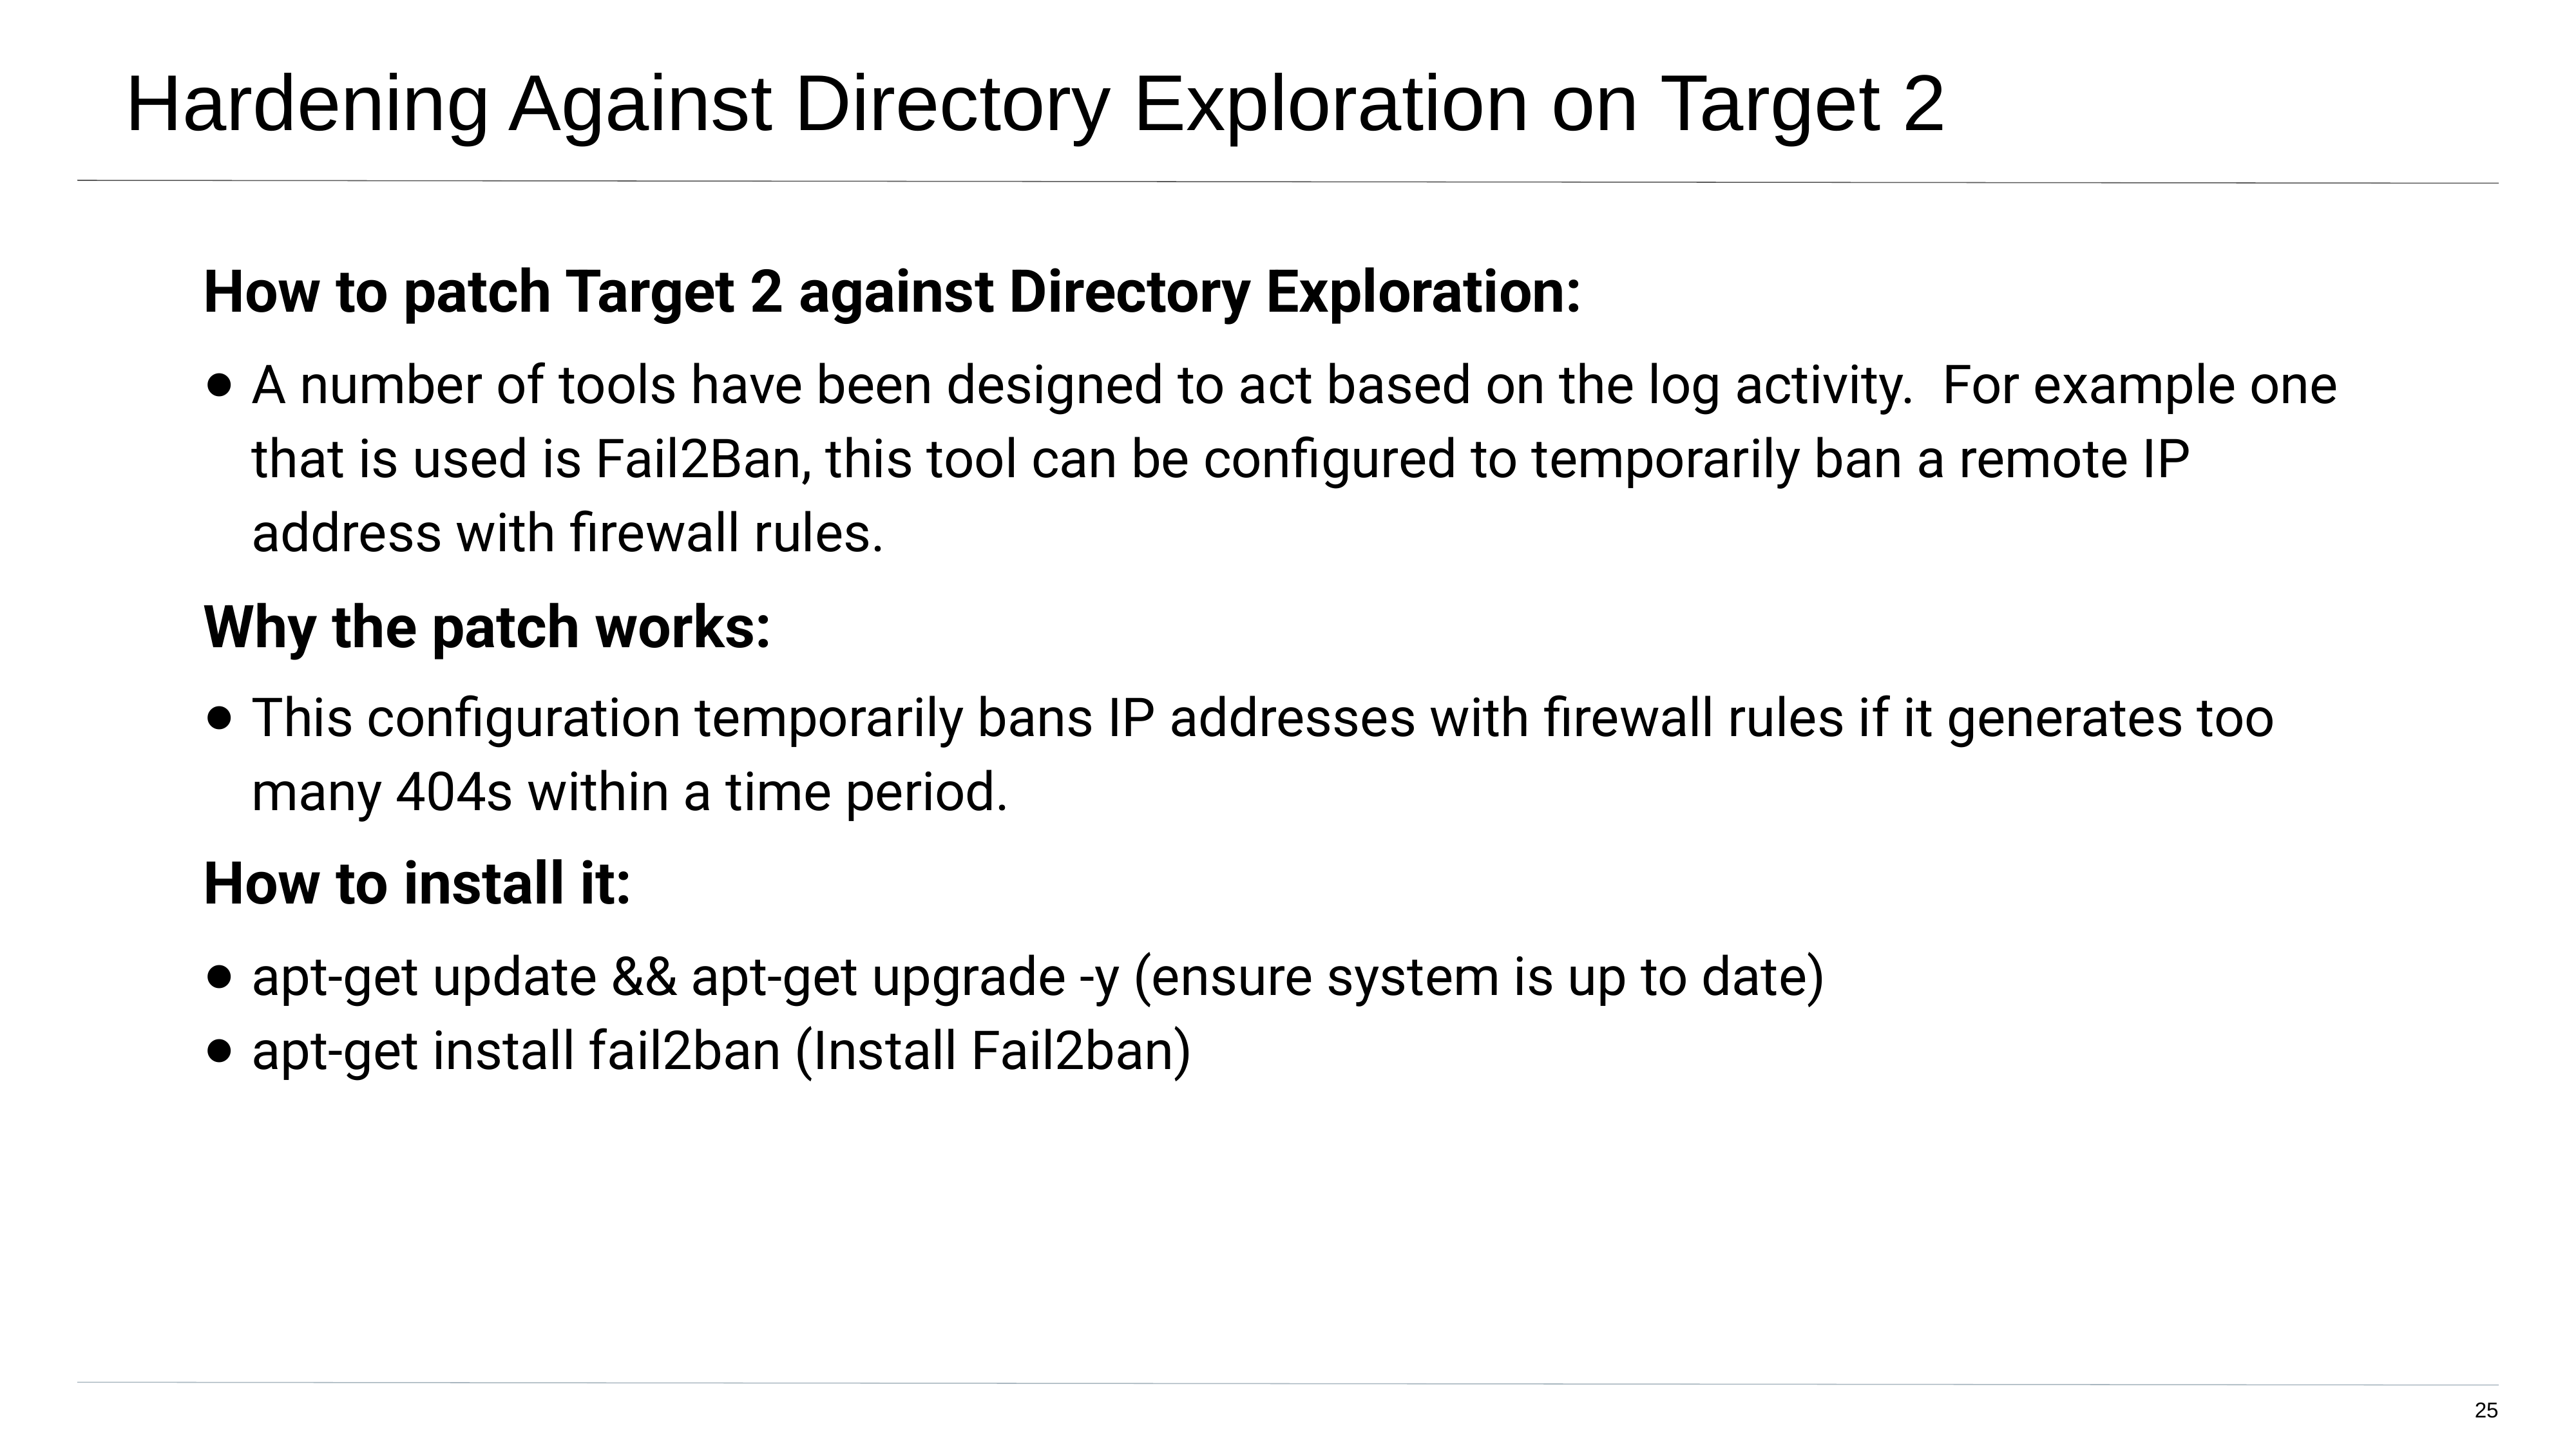

# Hardening Against Directory Exploration on Target 2
How to patch Target 2 against Directory Exploration:
A number of tools have been designed to act based on the log activity.  For example one that is used is Fail2Ban, this tool can be configured to temporarily ban a remote IP address with firewall rules.
Why the patch works:
This configuration temporarily bans IP addresses with firewall rules if it generates too many 404s within a time period.
How to install it:
apt-get update && apt-get upgrade -y (ensure system is up to date)
apt-get install fail2ban (Install Fail2ban)
25